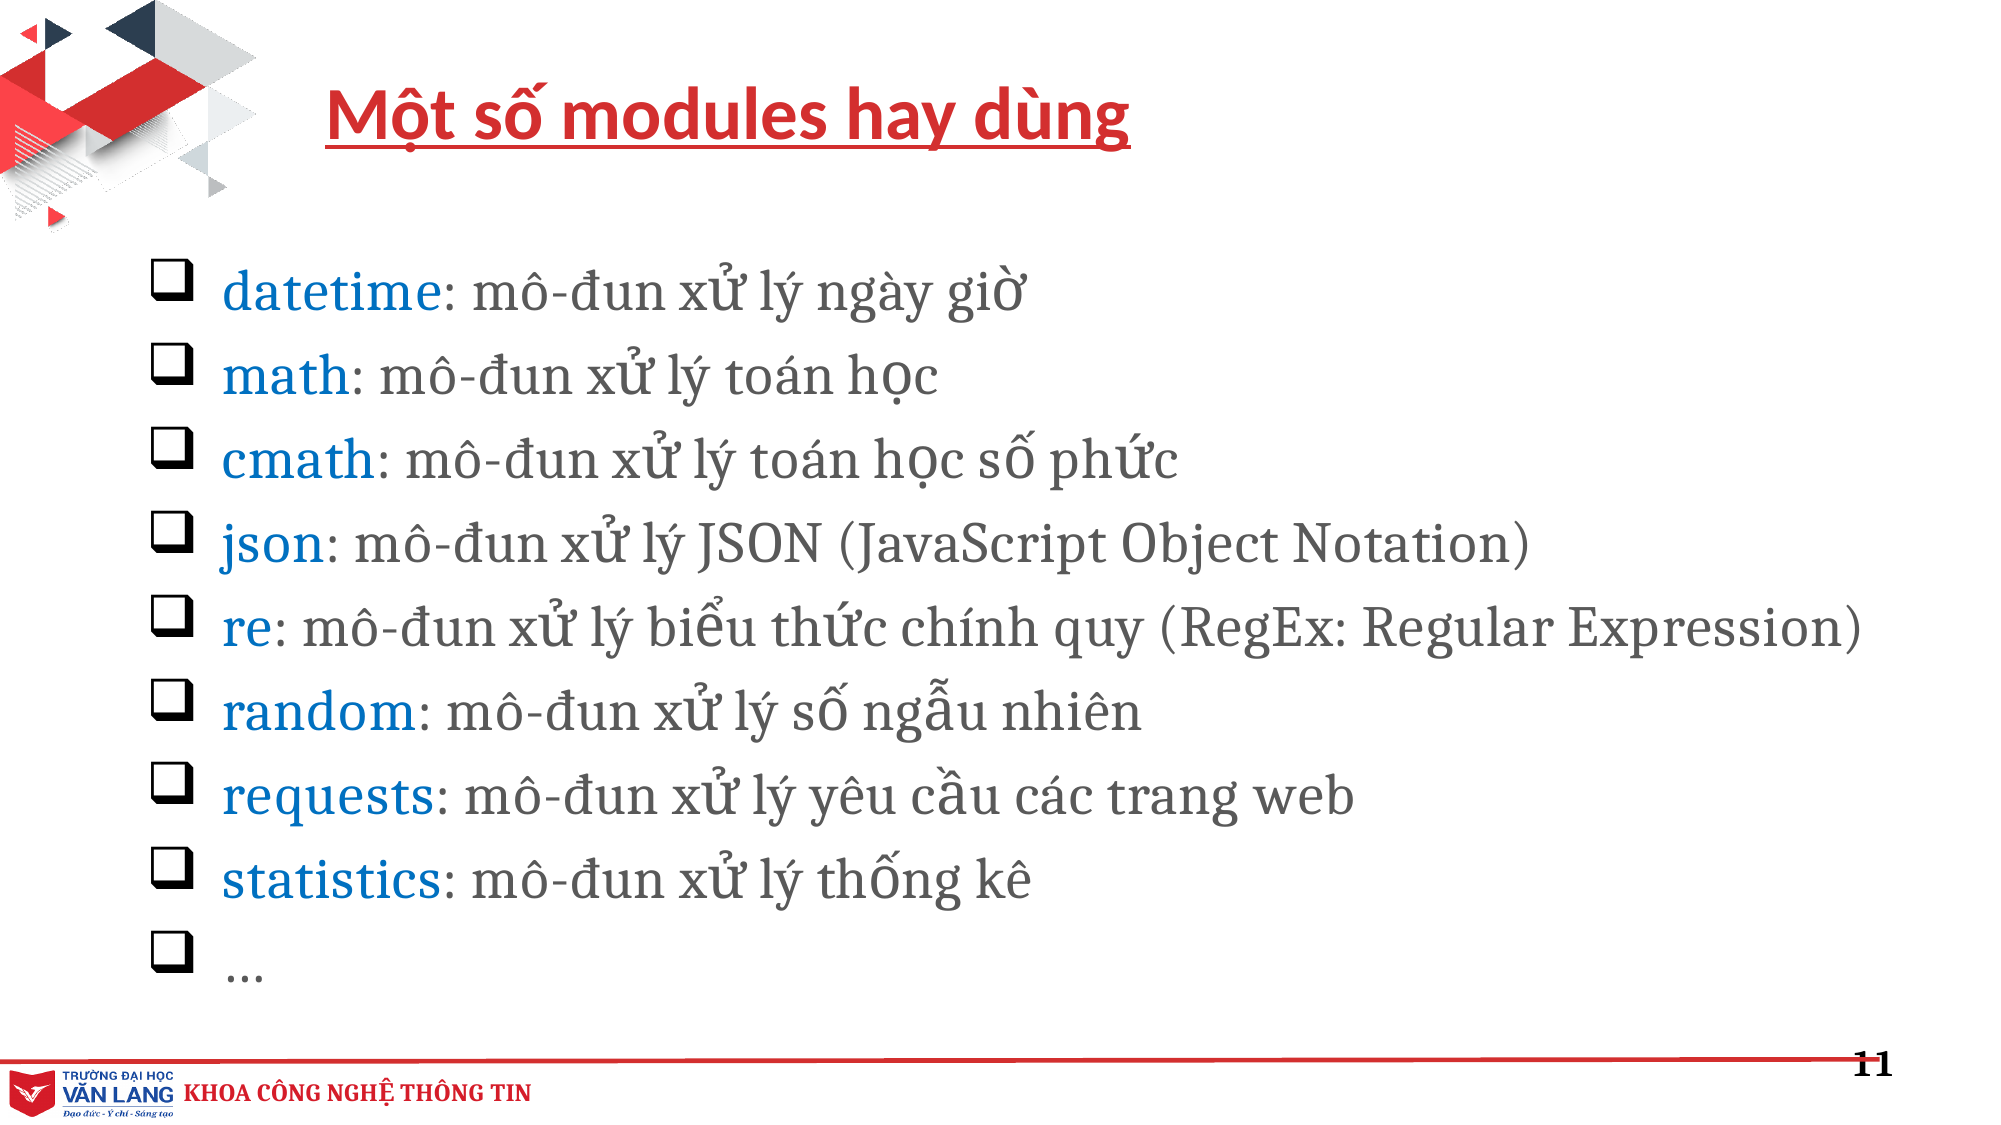

Một số modules hay dùng

datetime: mô-đun xử lý ngày giờ
math: mô-đun xử lý toán học
cmath: mô-đun xử lý toán học số phức
json: mô-đun xử lý JSON (JavaScript Object Notation)
re: mô-đun xử lý biểu thức chính quy (RegEx: Regular Expression)
random: mô-đun xử lý số ngẫu nhiên
requests: mô-đun xử lý yêu cầu các trang web
statistics: mô-đun xử lý thống kê
…